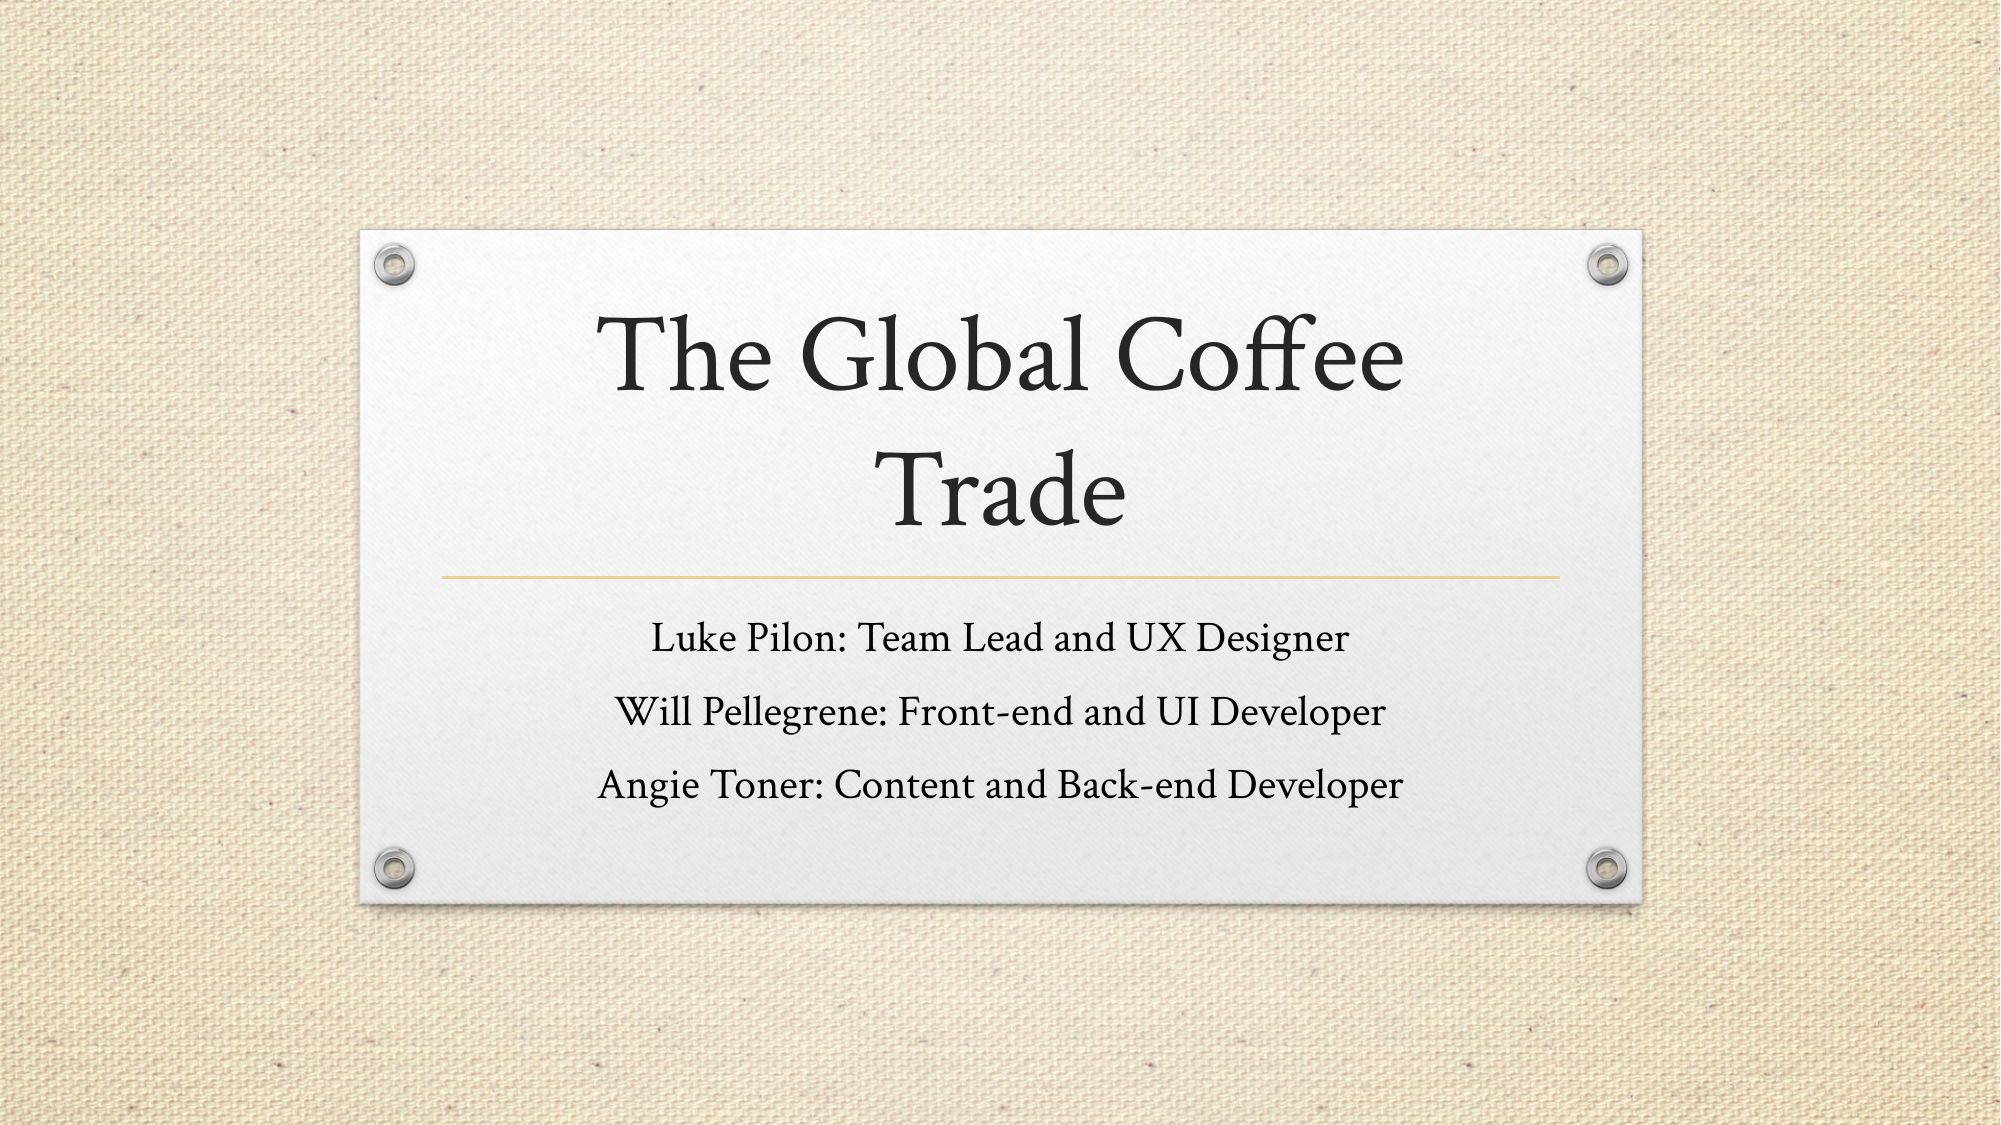

# The Global Coffee Trade
Luke Pilon: Team Lead and UX Designer
Will Pellegrene: Front-end and UI Developer
Angie Toner: Content and Back-end Developer